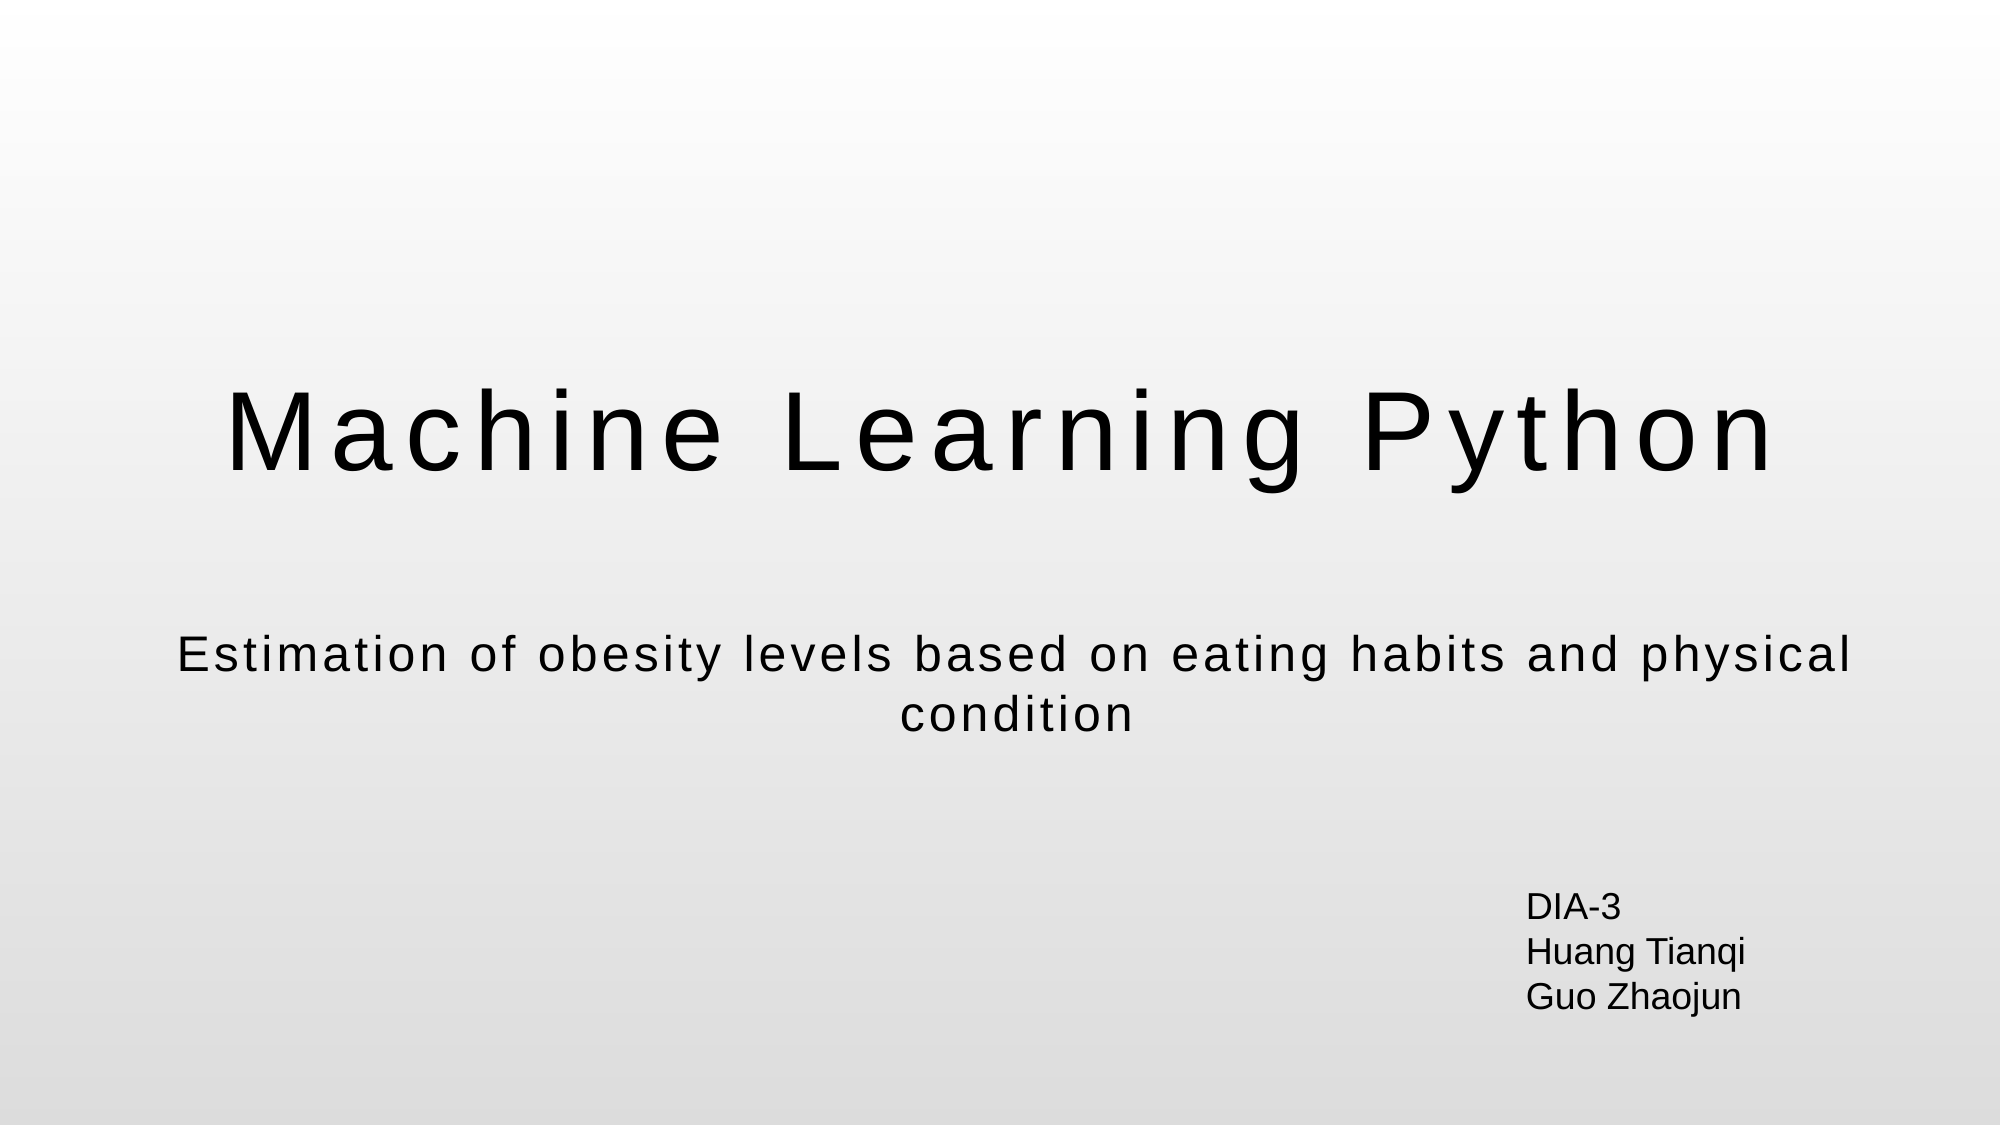

# Machine Learning Python
Estimation of obesity levels based on eating habits and physical condition
DIA-3
Huang Tianqi
Guo Zhaojun